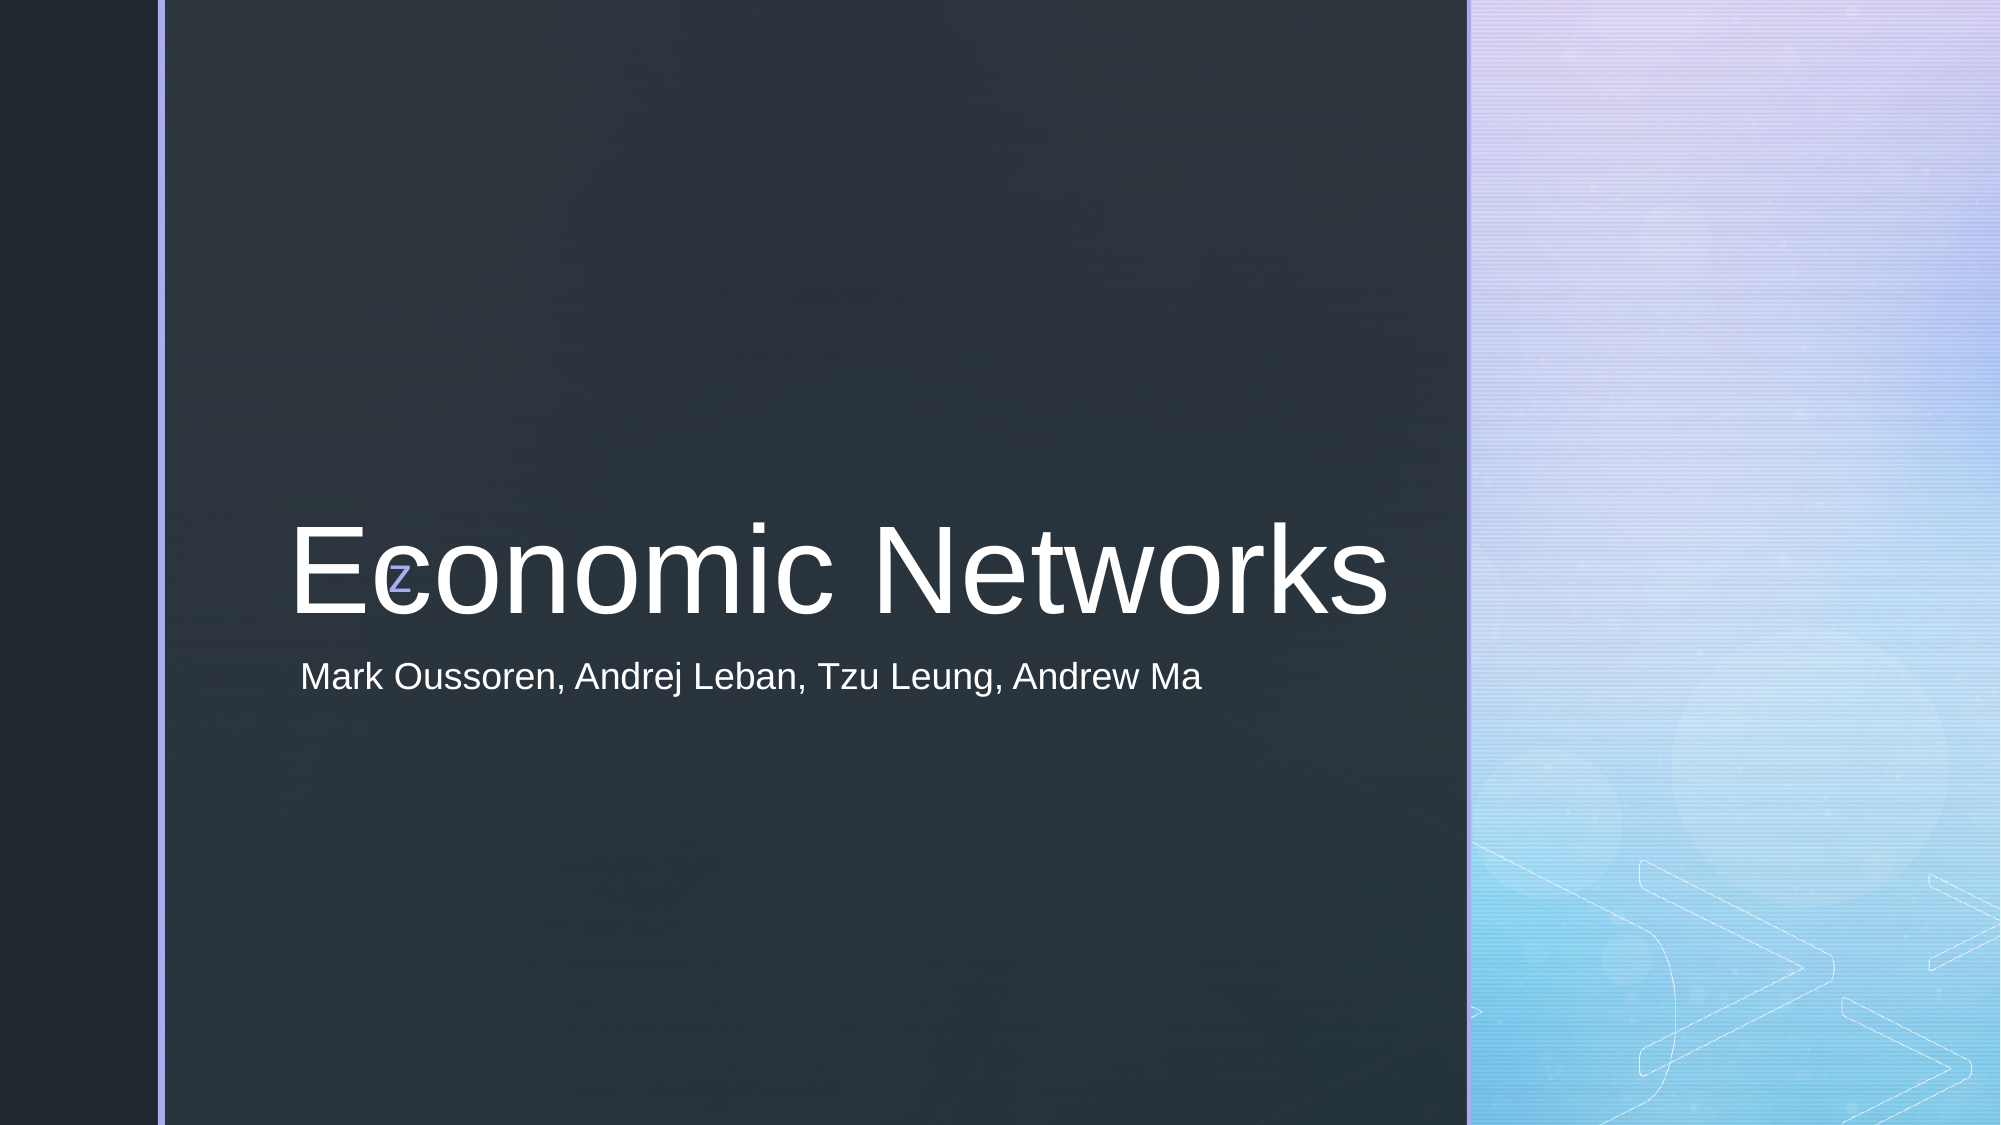

# Economic Networks
Mark Oussoren, Andrej Leban, Tzu Leung, Andrew Ma